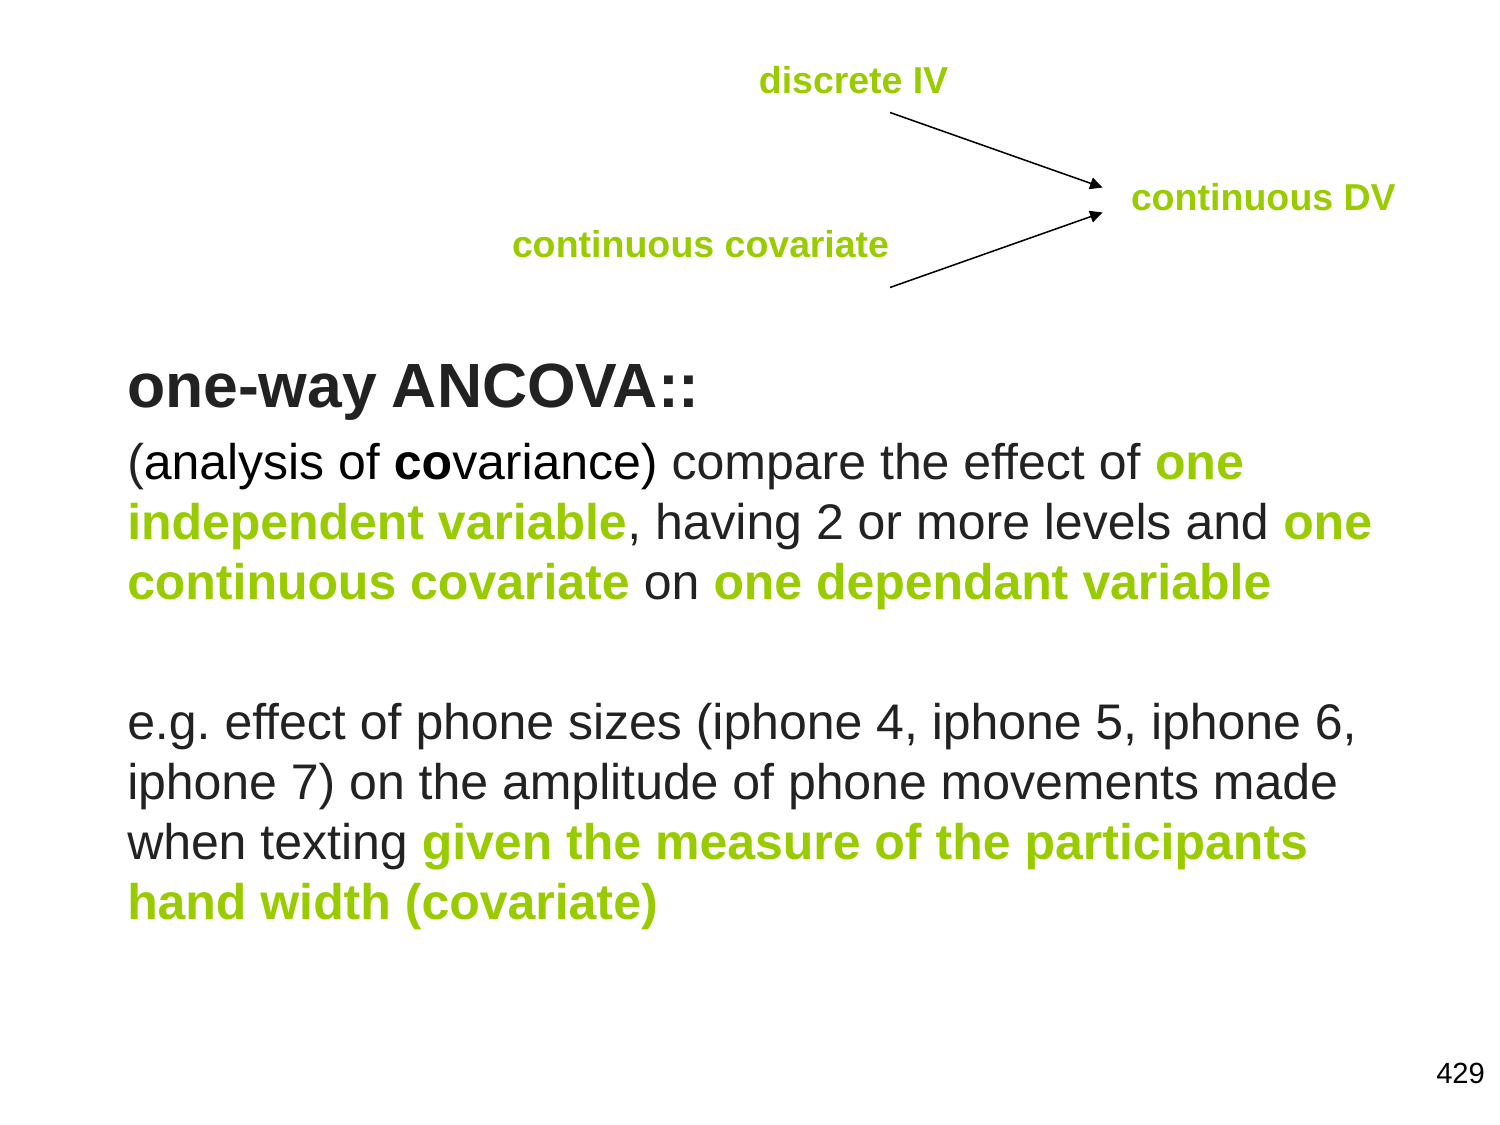

discrete IV
continuous DV
continuous covariate
one-way ANCOVA::
(analysis of covariance) compare the effect of one independent variable, having 2 or more levels and one continuous covariate on one dependant variable

e.g. effect of phone sizes (iphone 4, iphone 5, iphone 6, iphone 7) on the amplitude of phone movements made when texting given the measure of the participants hand width (covariate)
429